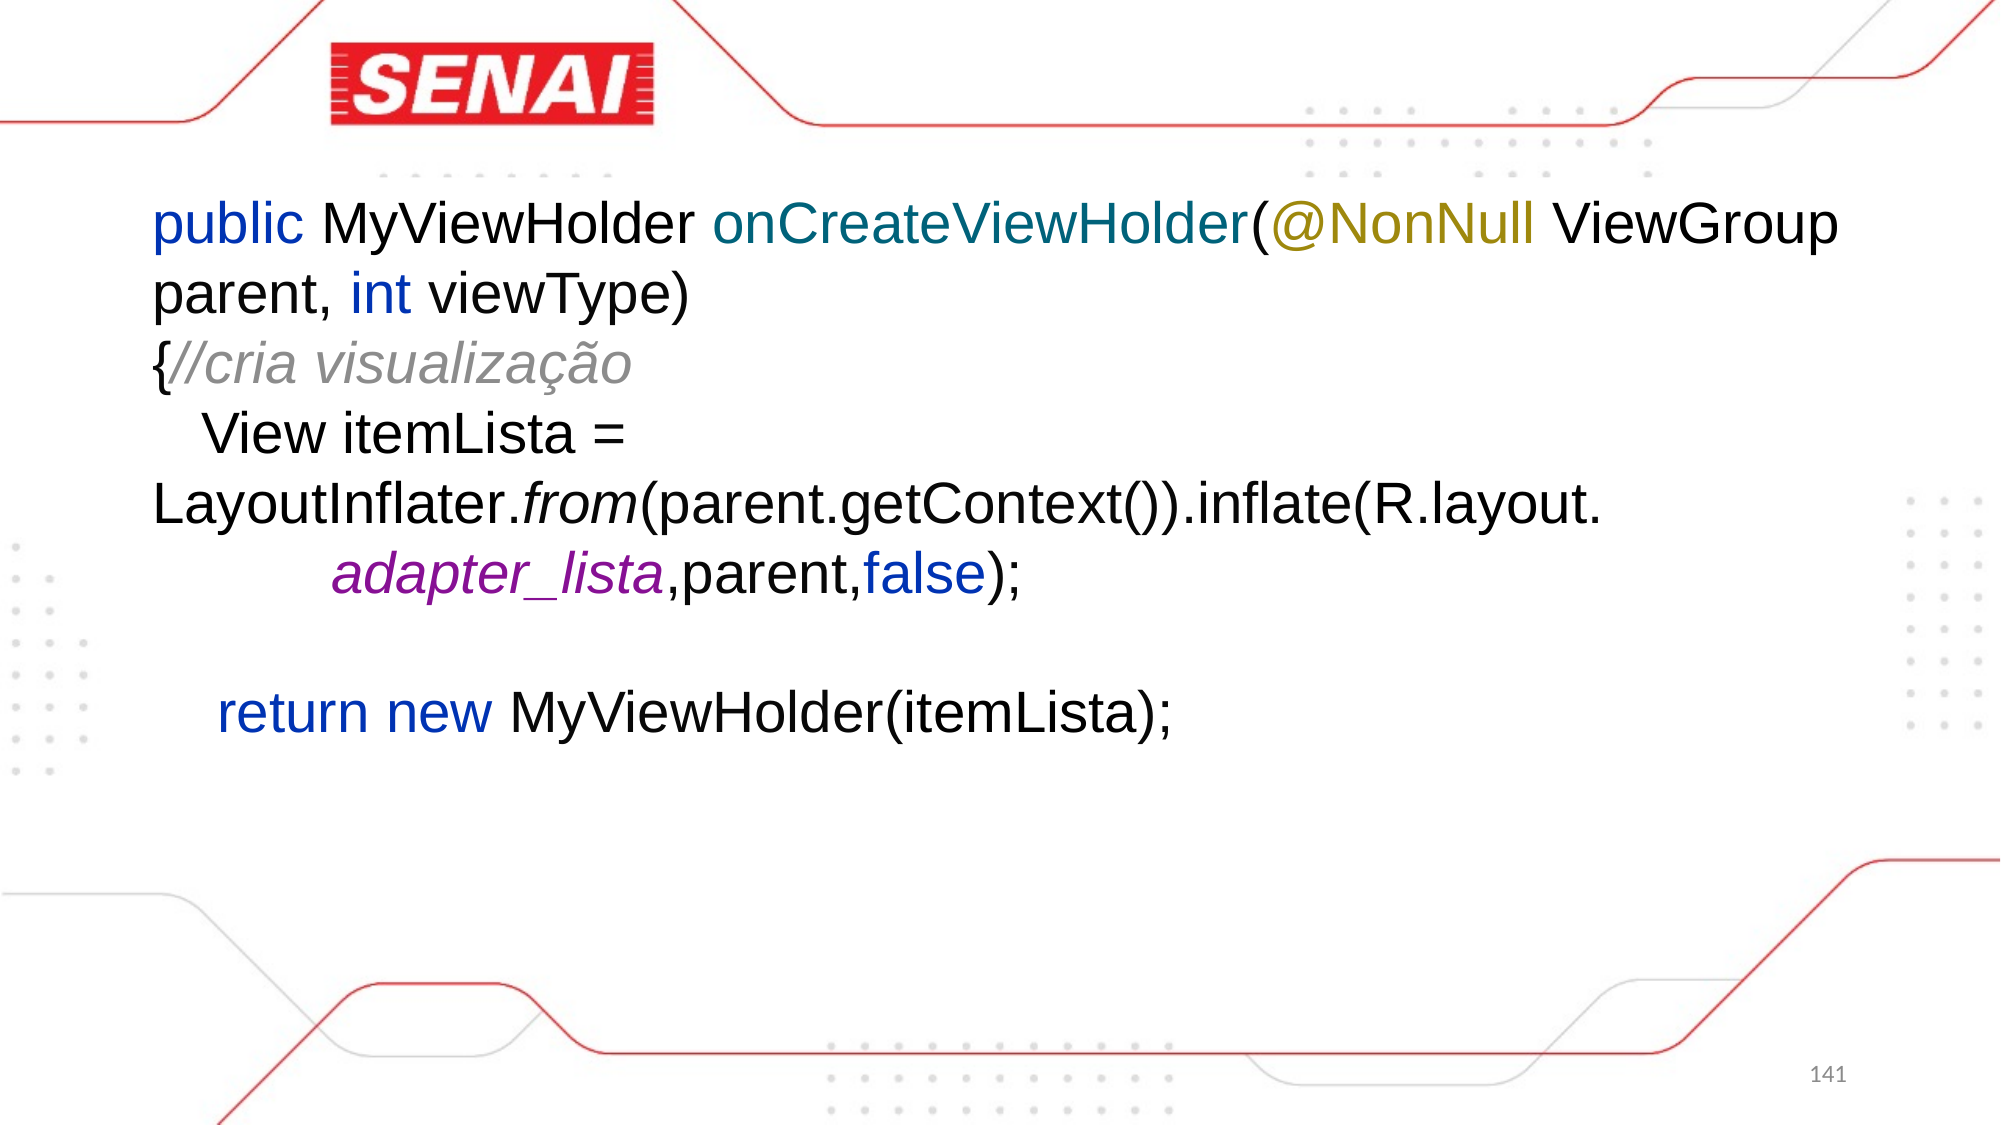

public MyViewHolder onCreateViewHolder(@NonNull ViewGroup parent, int viewType)
{//cria visualização
   View itemLista = LayoutInflater.from(parent.getContext()).inflate(R.layout.
           adapter_lista,parent,false);
    return new MyViewHolder(itemLista);

141